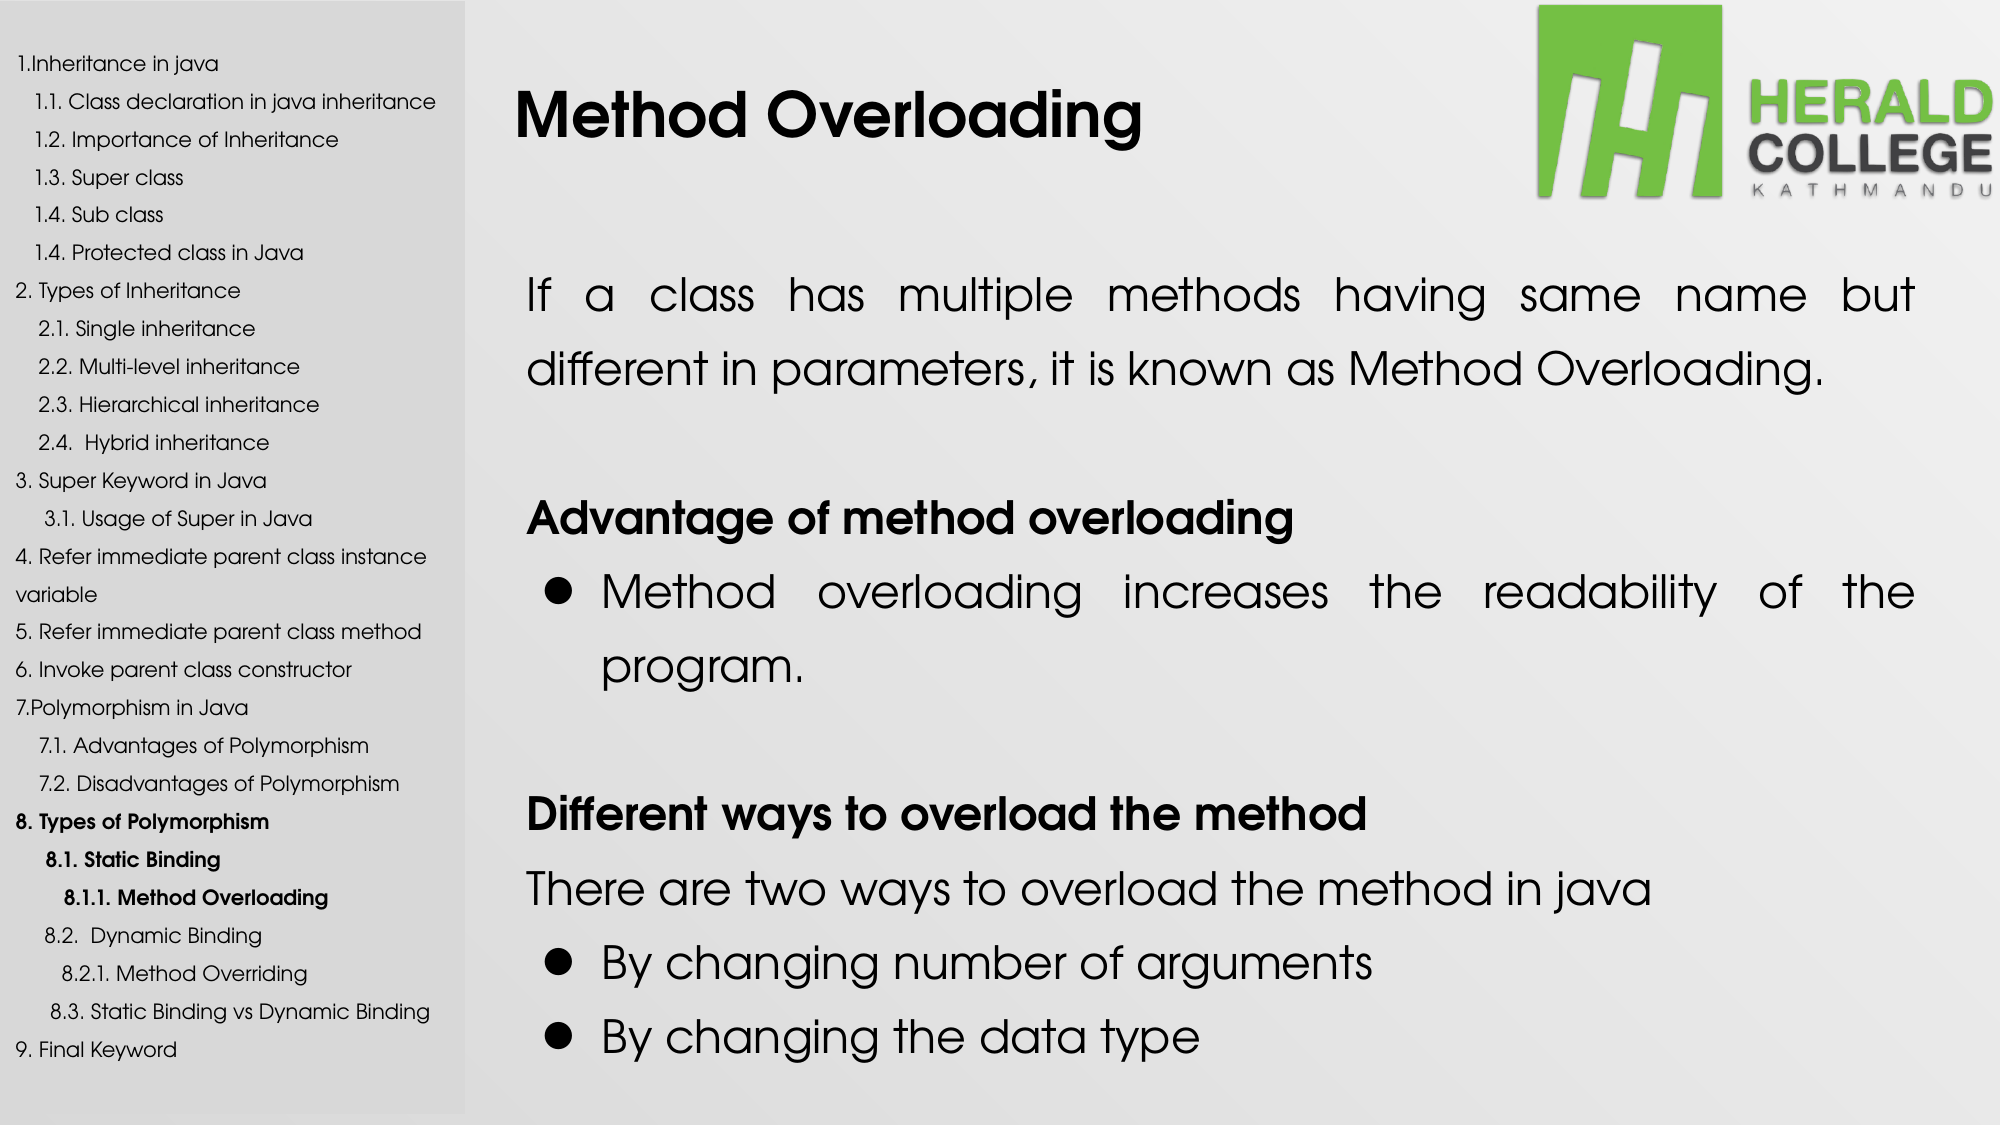

1.Inheritance in java
   1.1. Class declaration in java inheritance
   1.2. Importance of Inheritance
   1.3. Super class
   1.4. Sub class
   1.4. Protected class in Java
2. Types of Inheritance
    2.1. Single inheritance
    2.2. Multi-level inheritance
    2.3. Hierarchical inheritance
    2.4.  Hybrid inheritance
3. Super Keyword in Java
     3.1. Usage of Super in Java
4. Refer immediate parent class instance variable
5. Refer immediate parent class method
6. Invoke parent class constructor
7.Polymorphism in Java
    7.1. Advantages of Polymorphism
    7.2. Disadvantages of Polymorphism
8. Types of Polymorphism
     8.1. Static Binding
        8.1.1. Method Overloading
     8.2.  Dynamic Binding
        8.2.1. Method Overriding
      8.3. Static Binding vs Dynamic Binding
9. Final Keyword

Method Overloading
If a class has multiple methods having same name but different in parameters, it is known as Method Overloading.

Advantage of method overloading
Method overloading increases the readability of the program.

Different ways to overload the method
There are two ways to overload the method in java
By changing number of arguments
By changing the data type